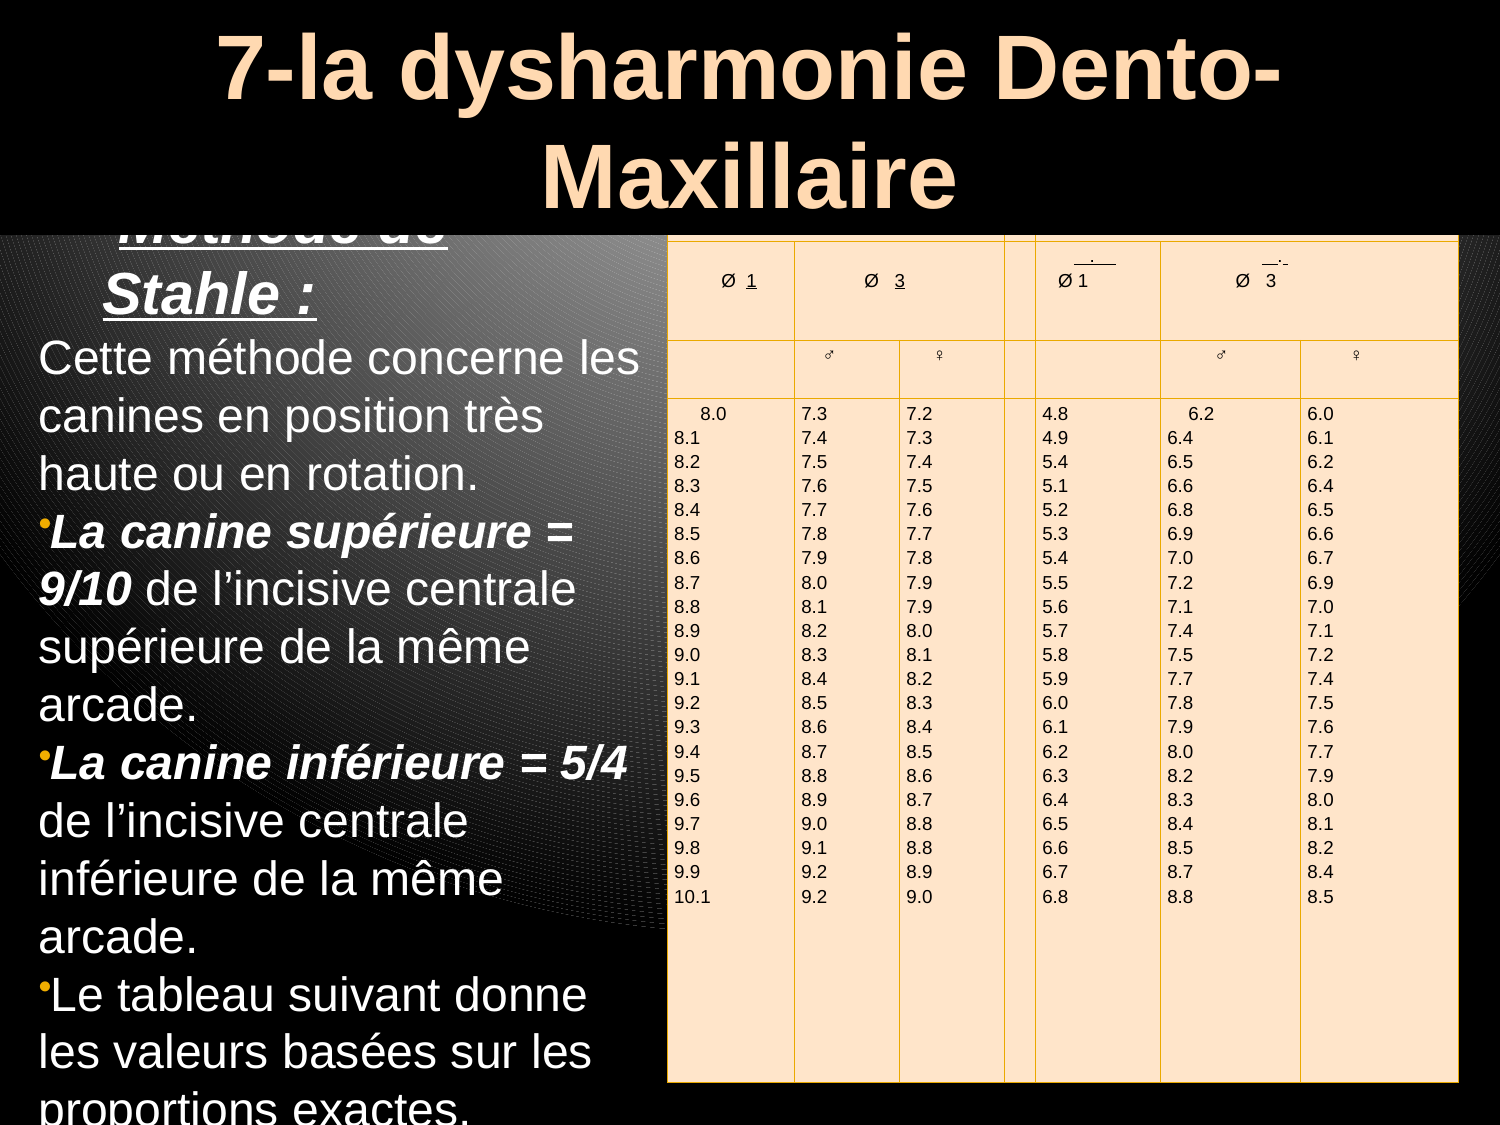

7-la dysharmonie Dento-Maxillaire
Tableau de Stahle:
 Méthode de Stahle :
Cette méthode concerne les canines en position très haute ou en rotation.
La canine supérieure = 9/10 de l’incisive centrale supérieure de la même arcade.
La canine inférieure = 5/4 de l’incisive centrale inférieure de la même arcade.
Le tableau suivant donne les valeurs basées sur les proportions exactes.

| Supérieur |  |  |  | Inférieur |  |  |
| --- | --- | --- | --- | --- | --- | --- |
| Ø 1 | Ø 3 |  |  | . Ø 1 | . Ø 3 |  |
|  | ♂ | ♀ |  |  | ♂ | ♀ |
| 8.0 8.1 8.2 8.3 8.4 8.5 8.6 8.7 8.8 8.9 9.0 9.1 9.2 9.3 9.4 9.5 9.6 9.7 9.8 9.9 10.1 | 7.3 7.4 7.5 7.6 7.7 7.8 7.9 8.0 8.1 8.2 8.3 8.4 8.5 8.6 8.7 8.8 8.9 9.0 9.1 9.2 9.2 | 7.2 7.3 7.4 7.5 7.6 7.7 7.8 7.9 7.9 8.0 8.1 8.2 8.3 8.4 8.5 8.6 8.7 8.8 8.8 8.9 9.0 |  | 4.8 4.9 5.4 5.1 5.2 5.3 5.4 5.5 5.6 5.7 5.8 5.9 6.0 6.1 6.2 6.3 6.4 6.5 6.6 6.7 6.8 | 6.2 6.4 6.5 6.6 6.8 6.9 7.0 7.2 7.1 7.4 7.5 7.7 7.8 7.9 8.0 8.2 8.3 8.4 8.5 8.7 8.8 | 6.0 6.1 6.2 6.4 6.5 6.6 6.7 6.9 7.0 7.1 7.2 7.4 7.5 7.6 7.7 7.9 8.0 8.1 8.2 8.4 8.5 |